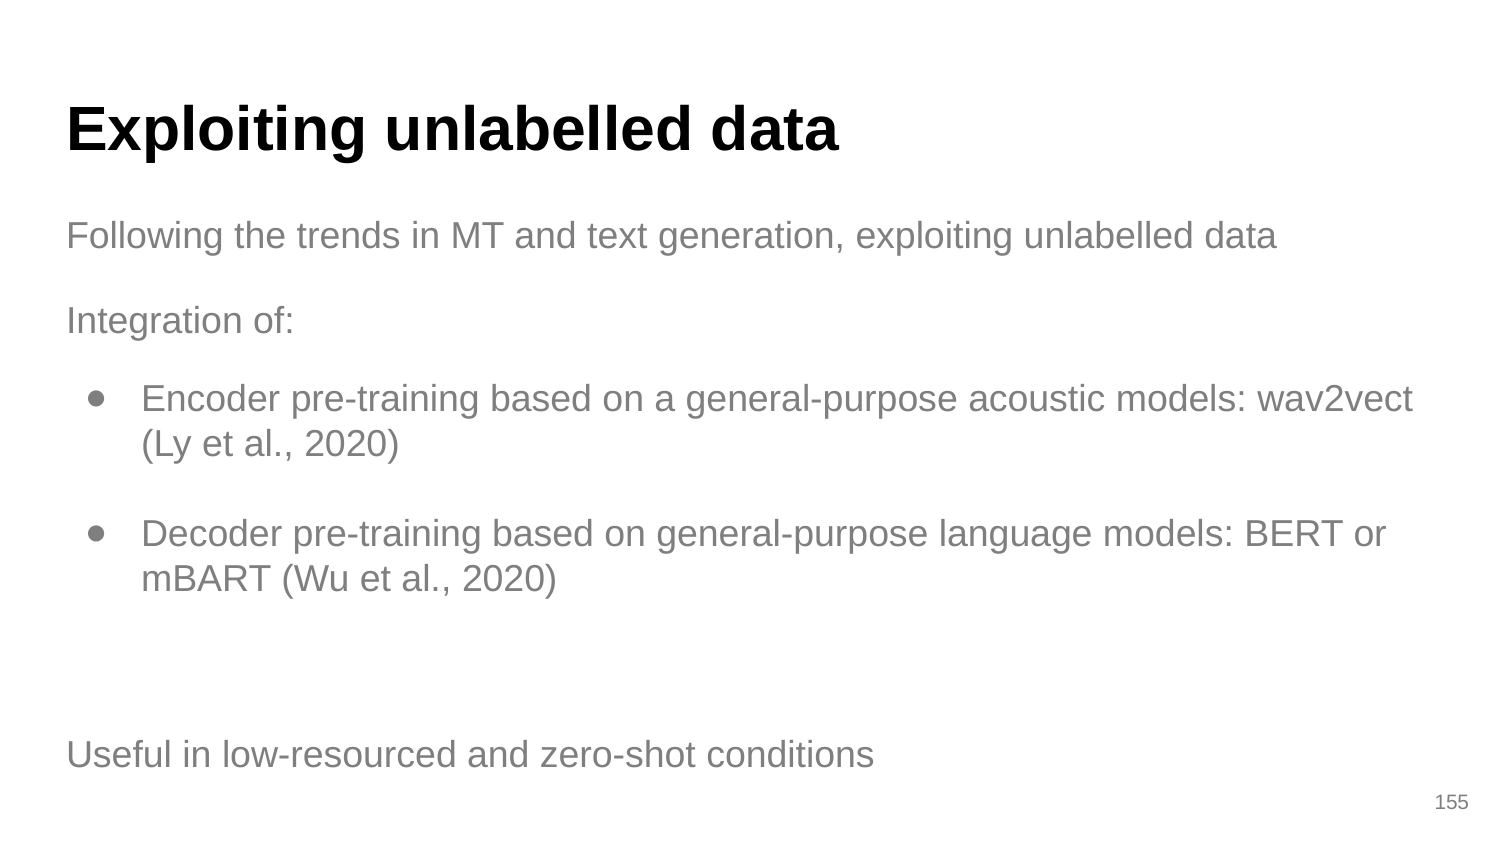

# Exploiting unlabelled data
Following the trends in MT and text generation, exploiting unlabelled data
Integration of:
Encoder pre-training based on a general-purpose acoustic models: wav2vect (Ly et al., 2020)
Decoder pre-training based on general-purpose language models: BERT or mBART (Wu et al., 2020)

Useful in low-resourced and zero-shot conditions

155